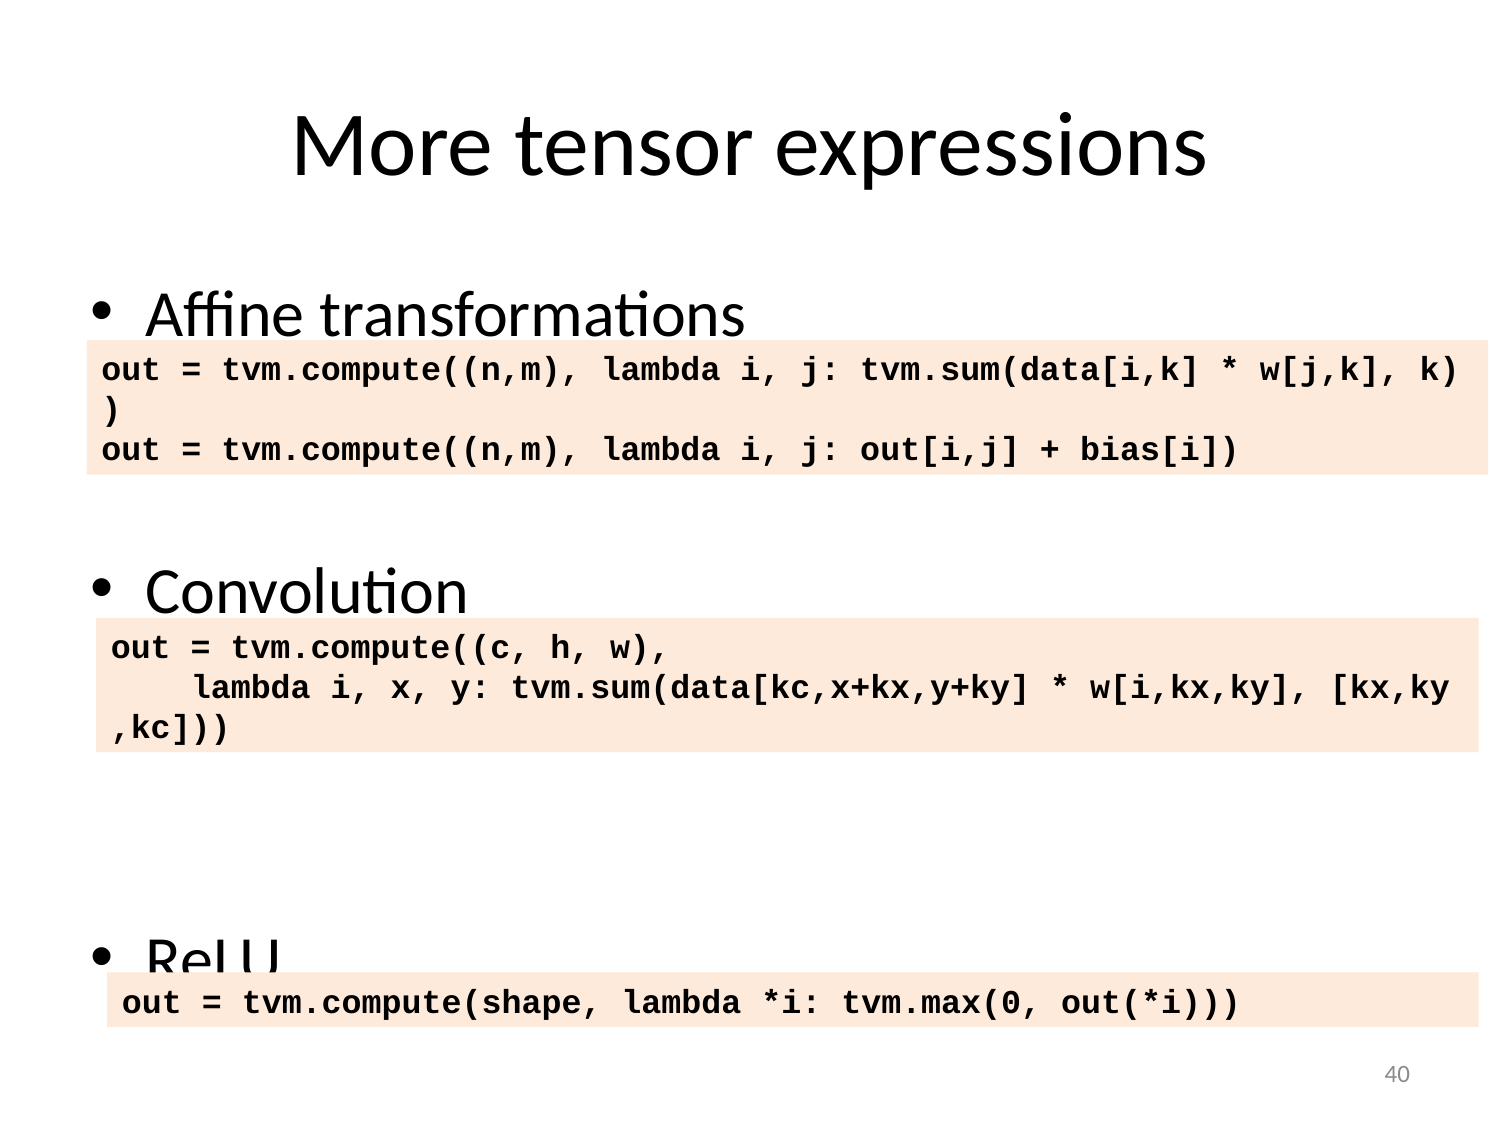

# More tensor expressions
Affine transformations

Convolution

ReLU
out = tvm.compute((n,m), lambda i, j: tvm.sum(data[i,k] * w[j,k], k))
out = tvm.compute((n,m), lambda i, j: out[i,j] + bias[i])
out = tvm.compute((c, h, w),
    lambda i, x, y: tvm.sum(data[kc,x+kx,y+ky] * w[i,kx,ky], [kx,ky,kc]))
out = tvm.compute(shape, lambda *i: tvm.max(0, out(*i)))
40